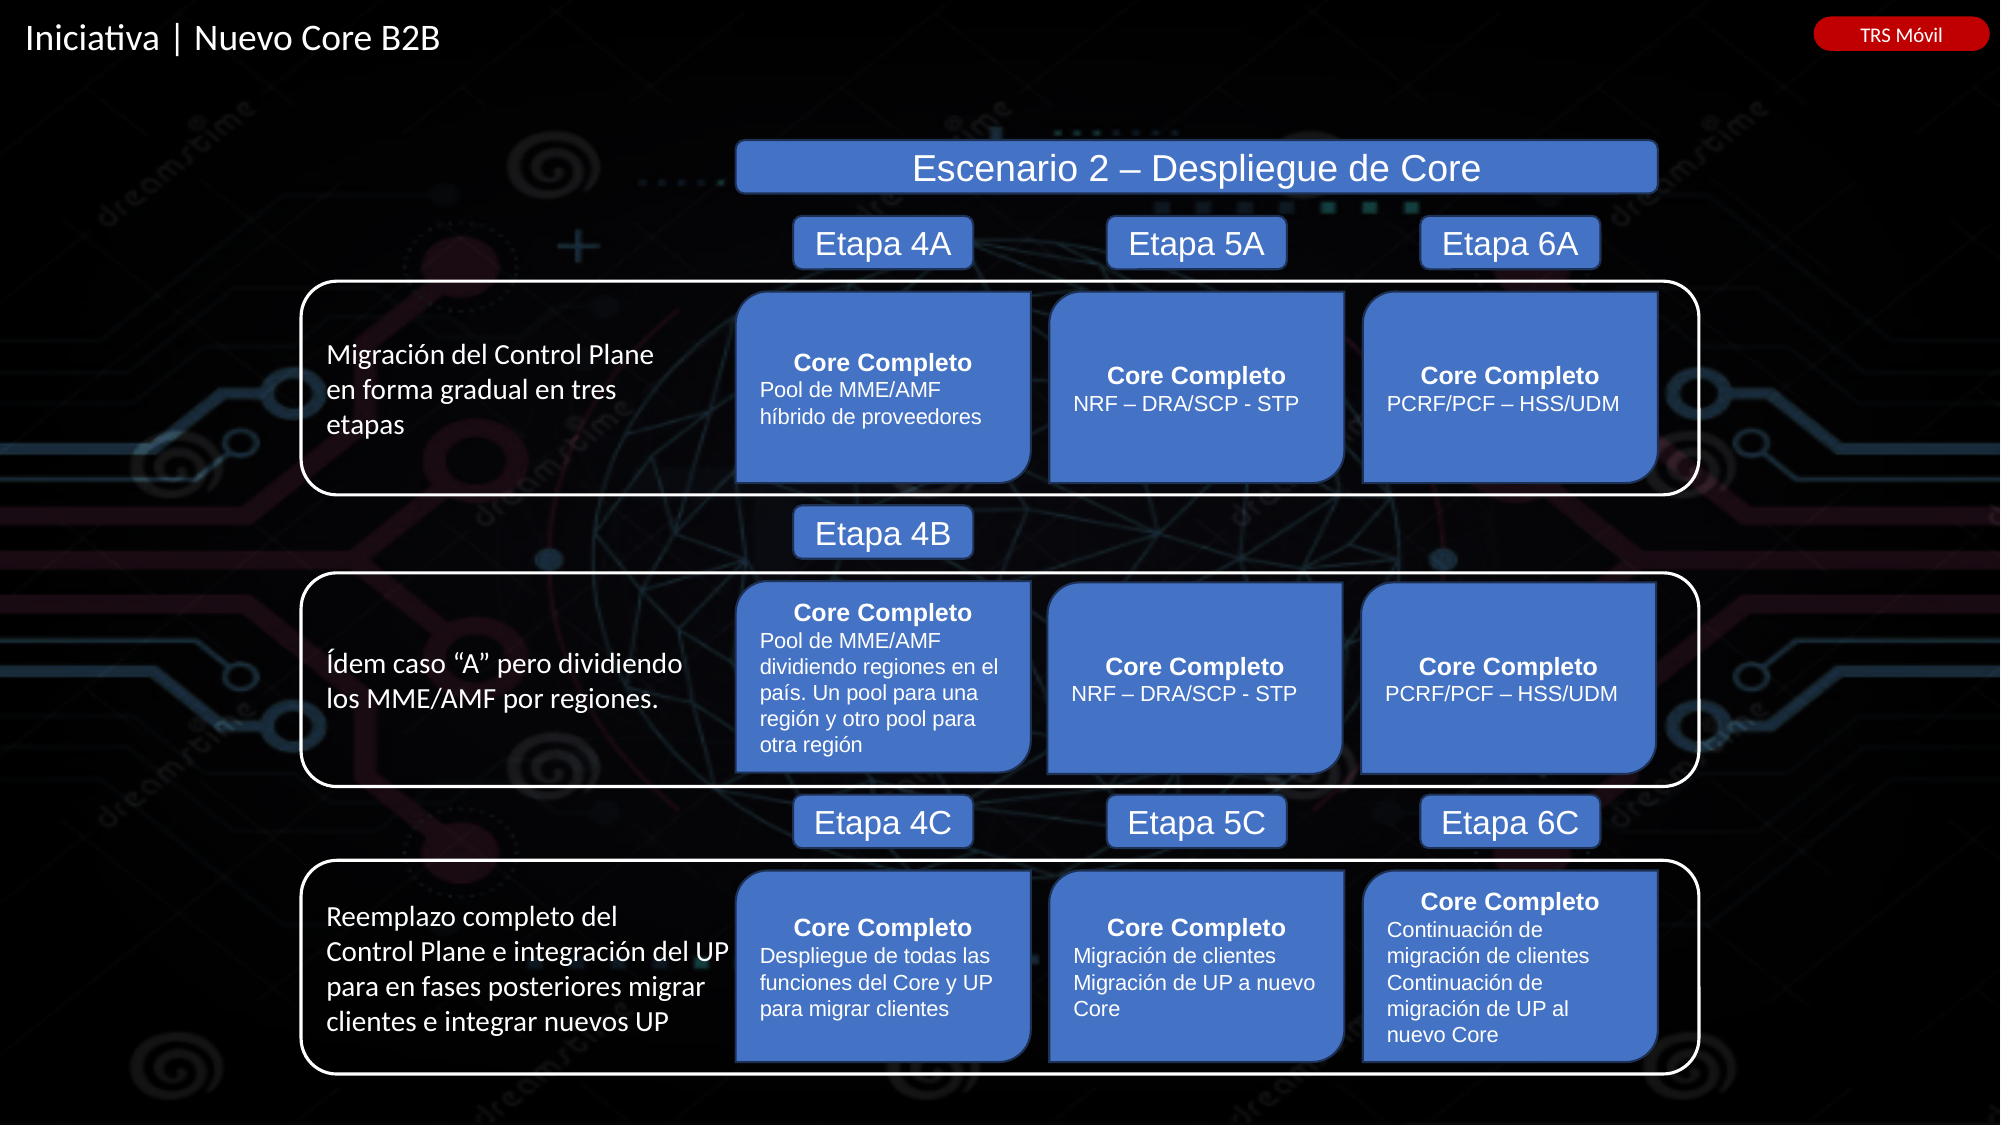

Iniciativa | Nuevo Core B2B
TRS Móvil
Escenario 2 – Despliegue de Core
Etapa 4A
Etapa 5A
Etapa 6A
Migración del Control Plane
en forma gradual en tres
etapas
Core Completo
PCRF/PCF – HSS/UDM
Core Completo
NRF – DRA/SCP - STP
Core Completo
Pool de MME/AMF híbrido de proveedores
Etapa 4B
Ídem caso “A” pero dividiendo
los MME/AMF por regiones.
Core Completo
Pool de MME/AMF dividiendo regiones en el país. Un pool para una región y otro pool para otra región
Core Completo
PCRF/PCF – HSS/UDM
Core Completo
NRF – DRA/SCP - STP
Etapa 4C
Etapa 5C
Etapa 6C
Reemplazo completo del
Control Plane e integración del UP
para en fases posteriores migrar
clientes e integrar nuevos UP
Core Completo
Despliegue de todas las funciones del Core y UP para migrar clientes
Core Completo
Migración de clientes
Migración de UP a nuevo Core
Core Completo
Continuación de migración de clientes
Continuación de migración de UP al nuevo Core